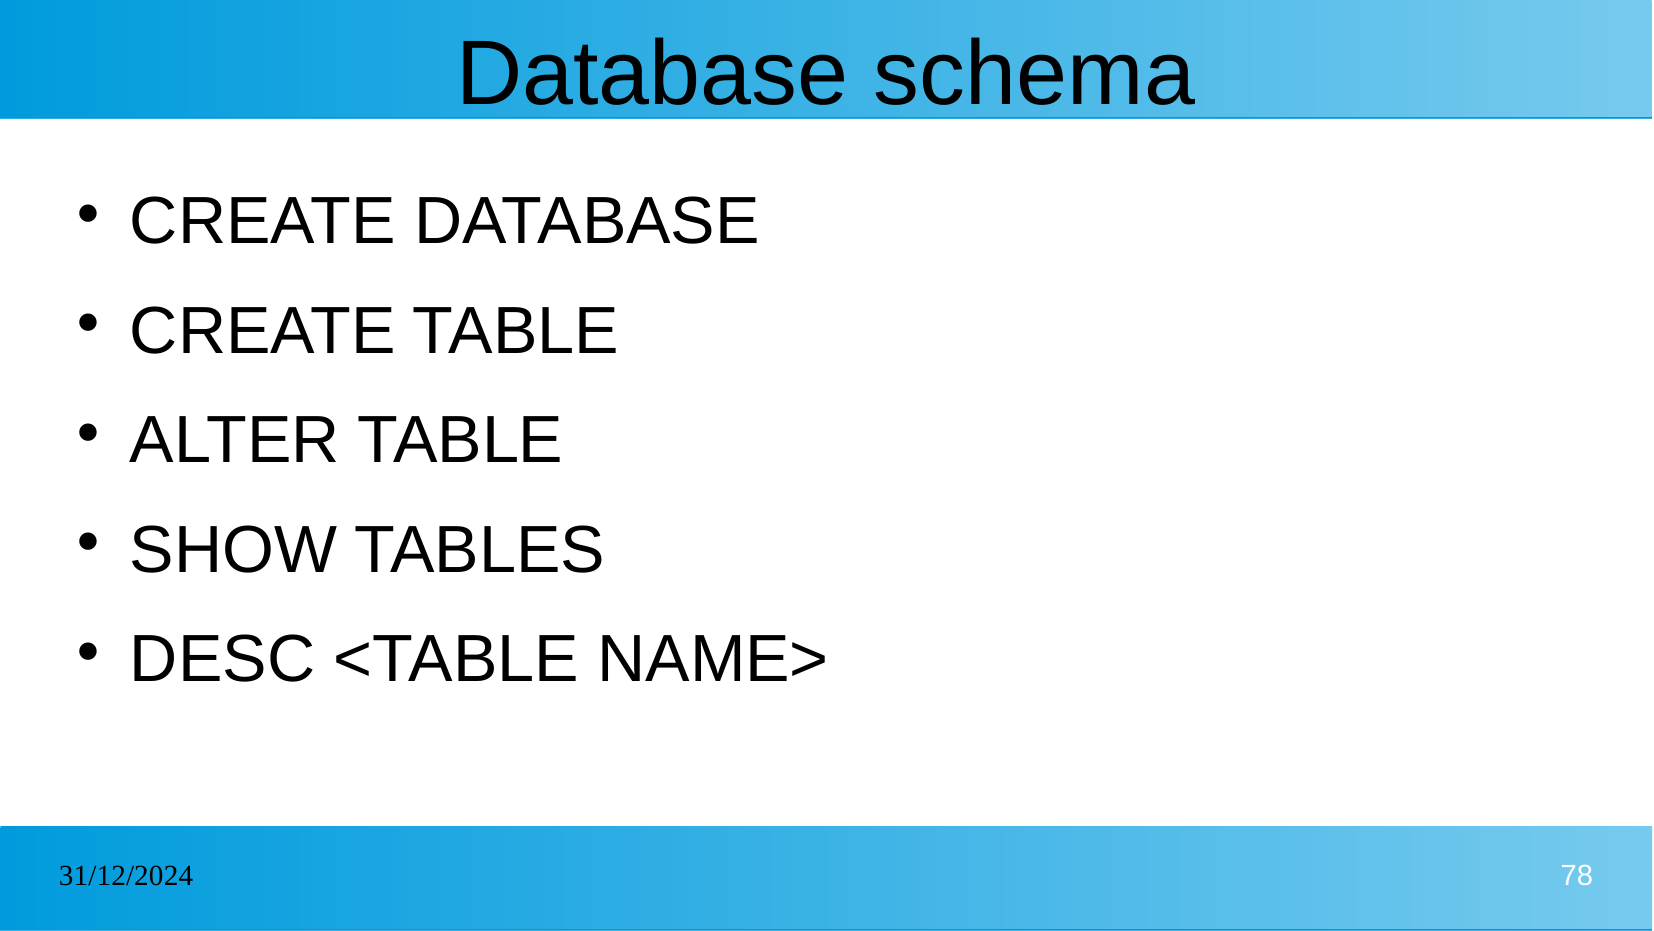

# Database schema
CREATE DATABASE
CREATE TABLE
ALTER TABLE
SHOW TABLES
DESC <TABLE NAME>
31/12/2024
78